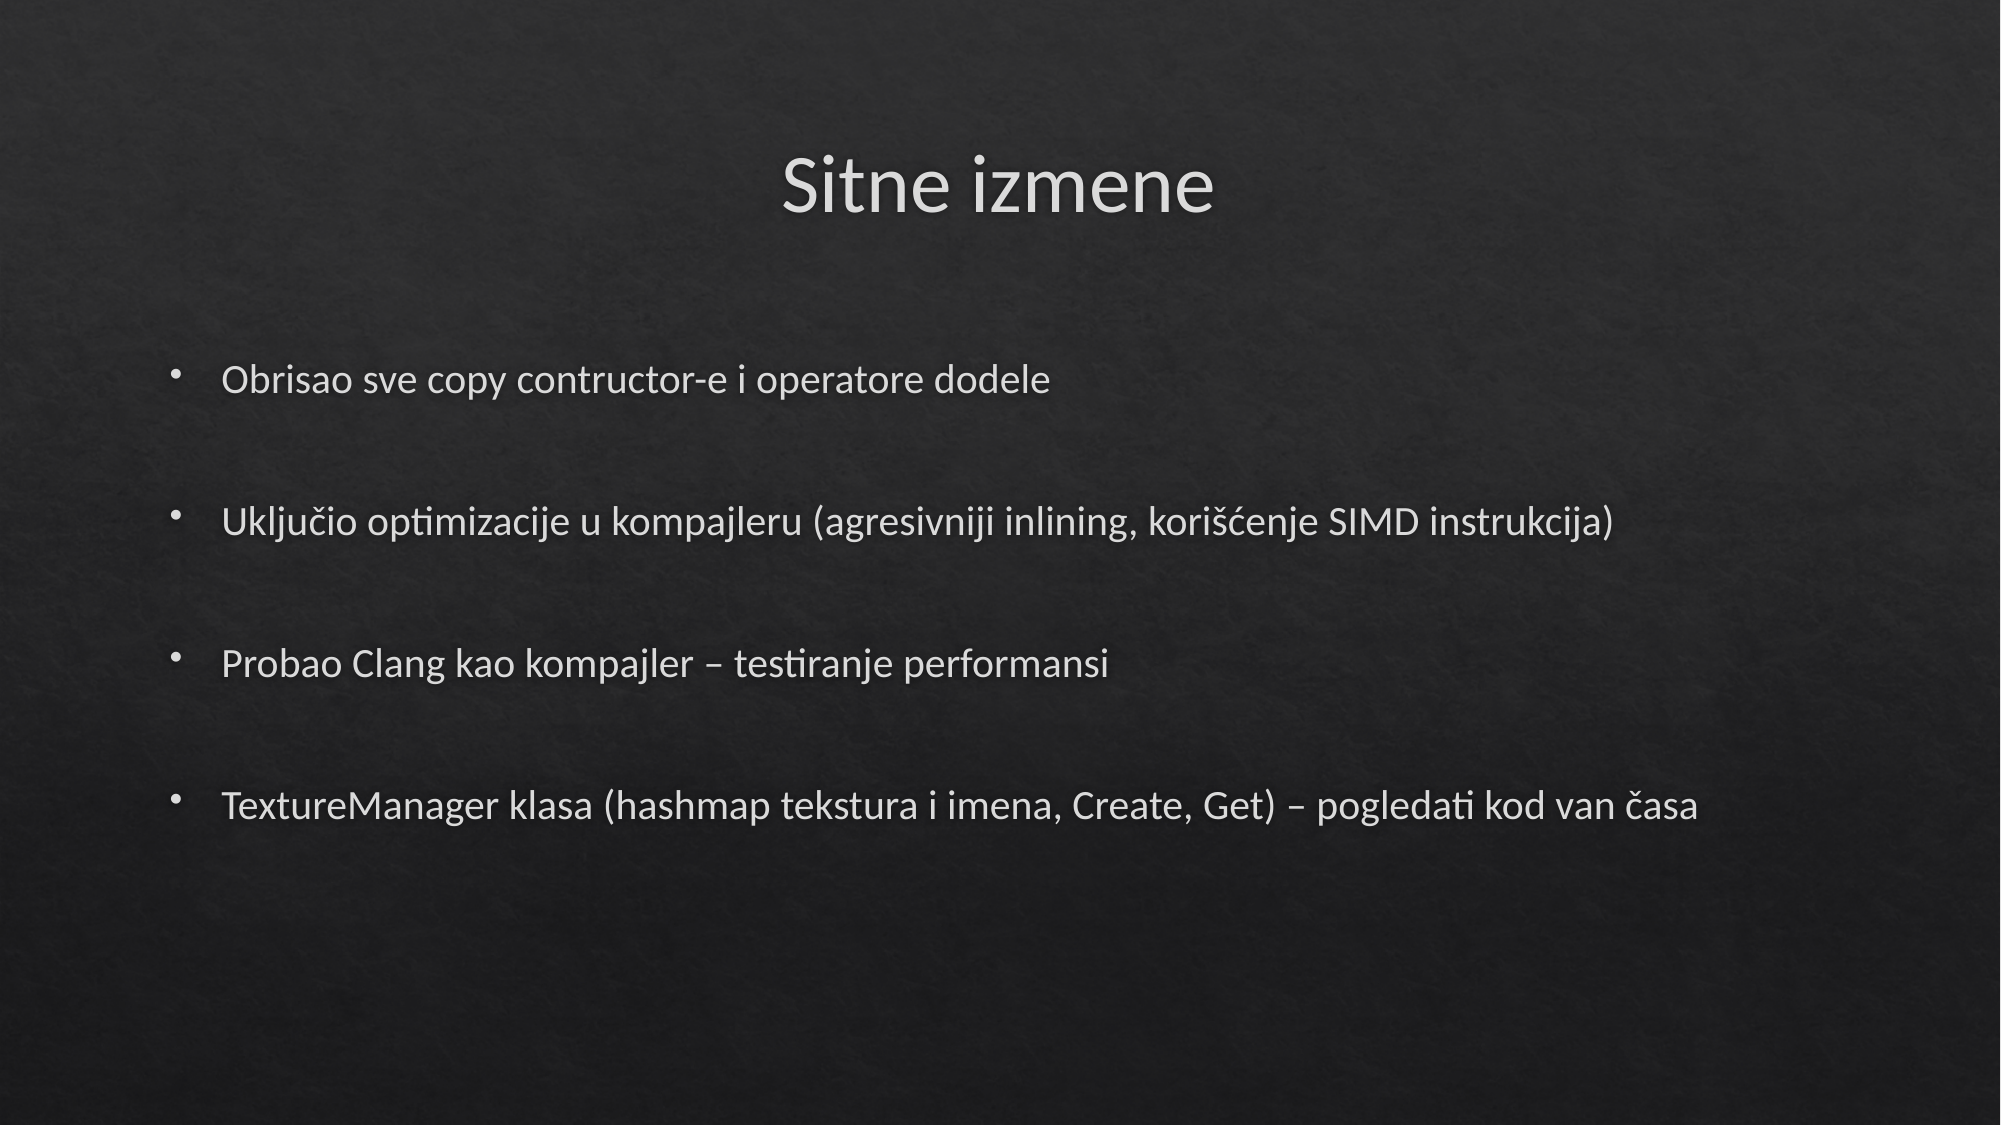

# Sitne izmene
Obrisao sve copy contructor-e i operatore dodele

Uključio optimizacije u kompajleru (agresivniji inlining, korišćenje SIMD instrukcija)

Probao Clang kao kompajler – testiranje performansi

TextureManager klasa (hashmap tekstura i imena, Create, Get) – pogledati kod van časa